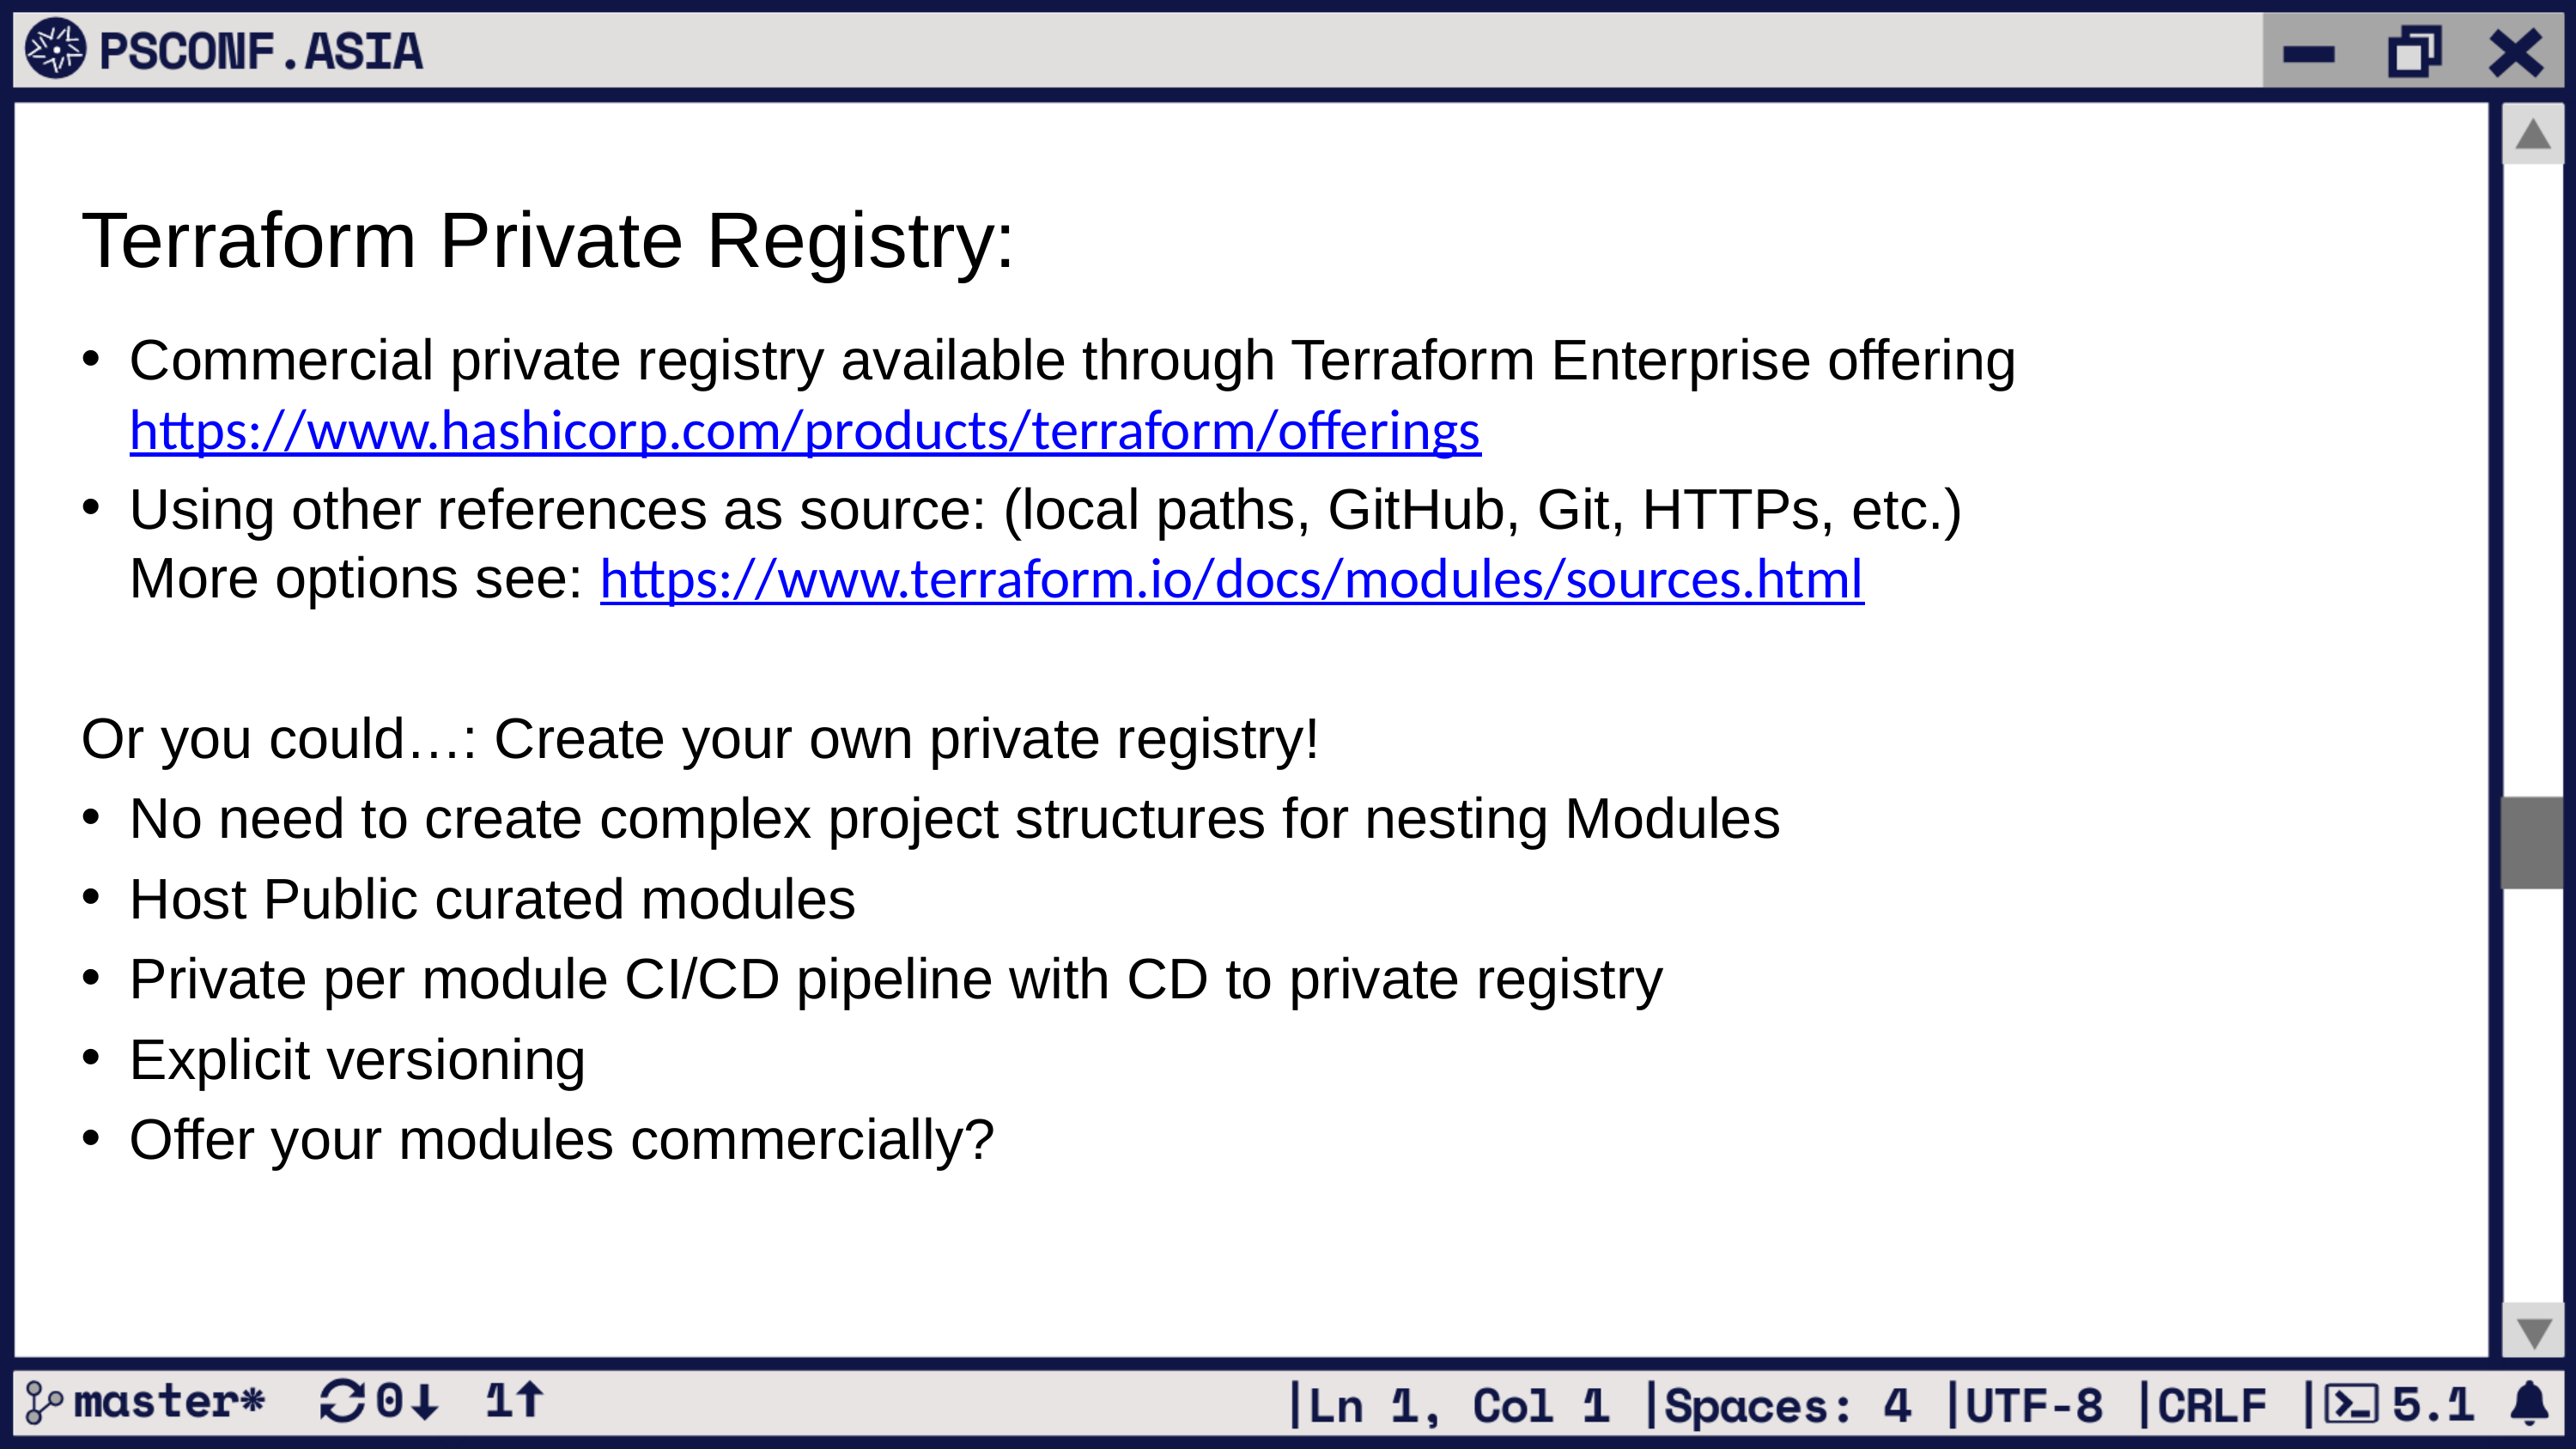

# Terraform Private Registry:
Commercial private registry available through Terraform Enterprise offering
https://www.hashicorp.com/products/terraform/offerings
Using other references as source: (local paths, GitHub, Git, HTTPs, etc.)
More options see: https://www.terraform.io/docs/modules/sources.html

Or you could…: Create your own private registry!
No need to create complex project structures for nesting Modules
Host Public curated modules
Private per module CI/CD pipeline with CD to private registry
Explicit versioning
Offer your modules commercially?